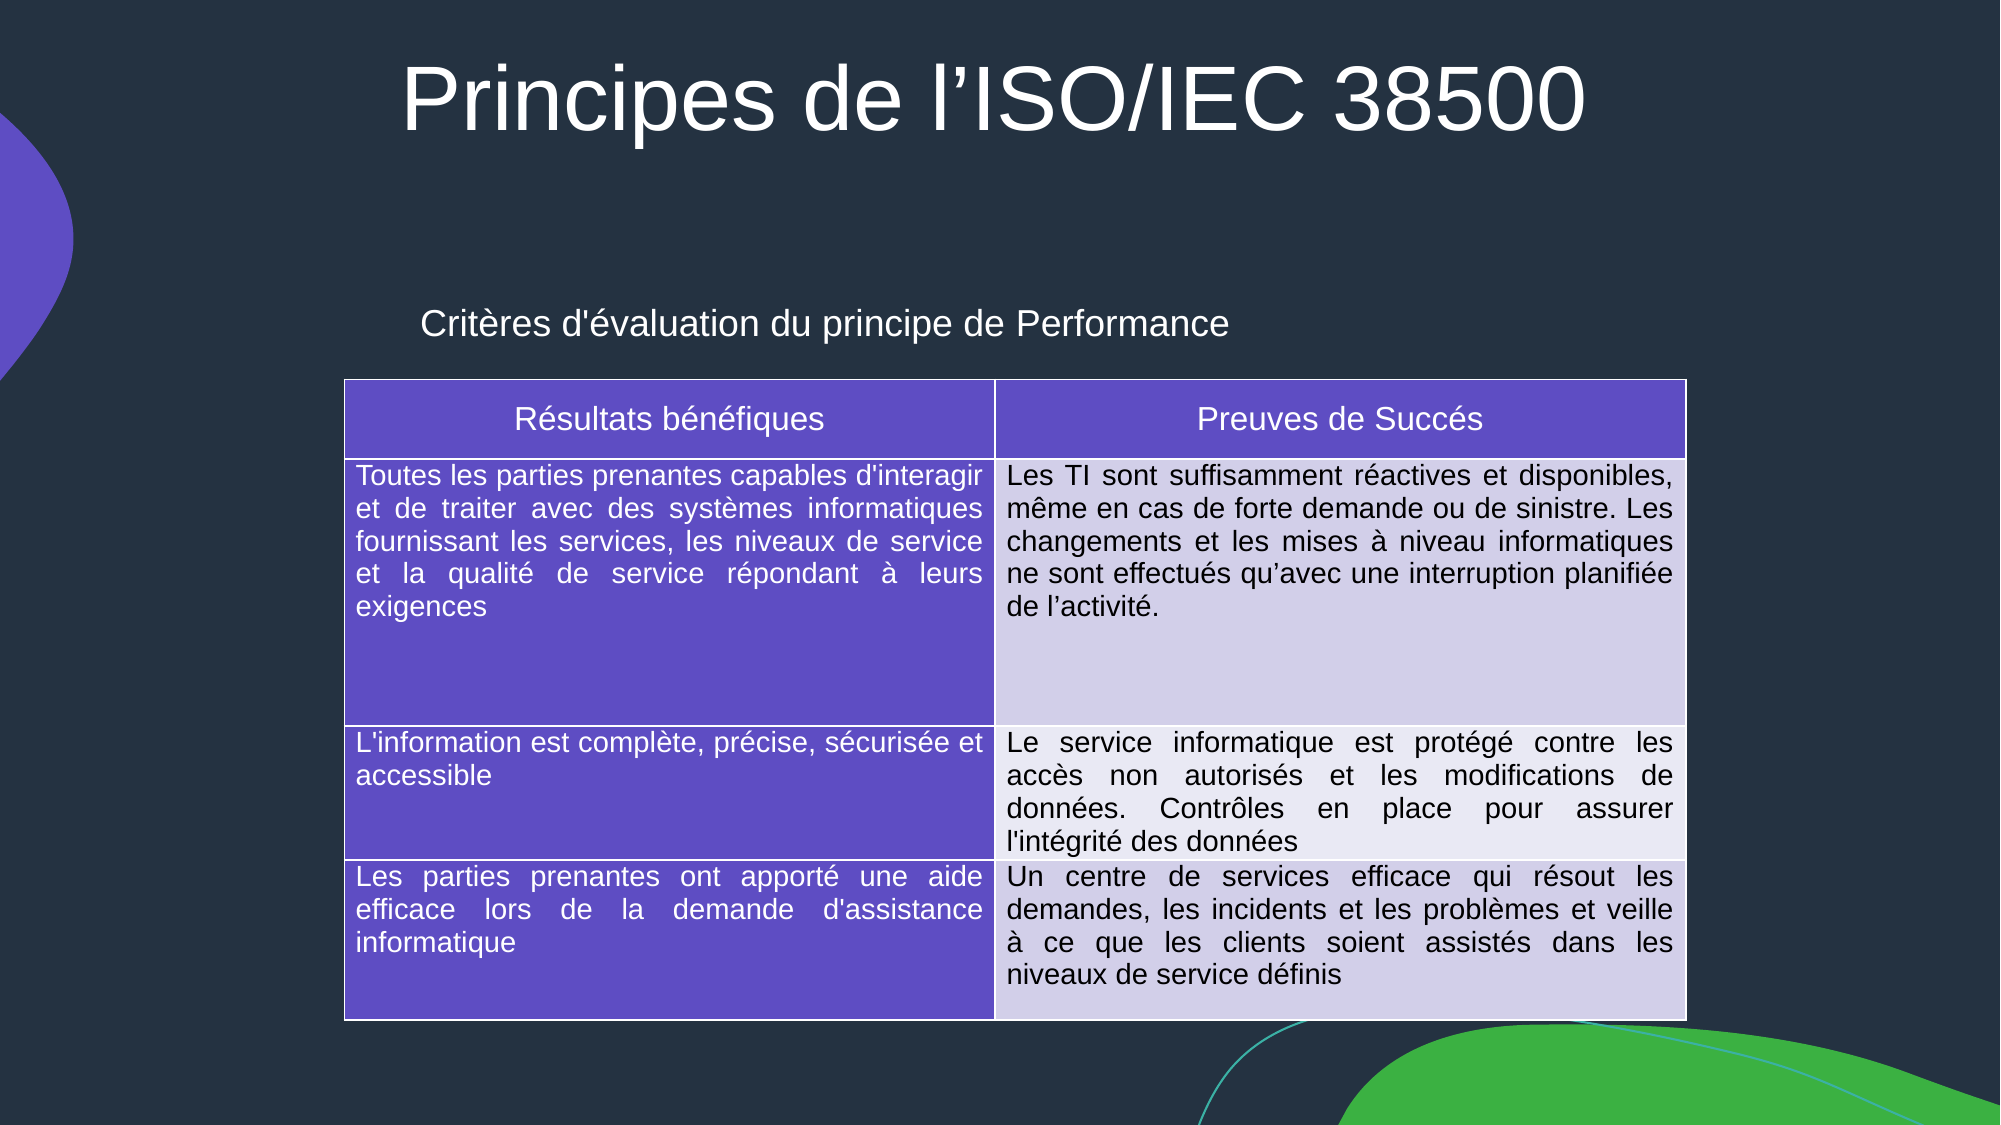

# Principes de l’ISO/IEC 38500
Critères d'évaluation du principe de Performance

| Résultats bénéfiques | Preuves de Succés |
| --- | --- |
| Toutes les parties prenantes capables d'interagir et de traiter avec des systèmes informatiques fournissant les services, les niveaux de service et la qualité de service répondant à leurs exigences | Les TI sont suffisamment réactives et disponibles, même en cas de forte demande ou de sinistre. Les changements et les mises à niveau informatiques ne sont effectués qu’avec une interruption planifiée de l’activité. |
| L'information est complète, précise, sécurisée et accessible | Le service informatique est protégé contre les accès non autorisés et les modifications de données. Contrôles en place pour assurer l'intégrité des données |
| Les parties prenantes ont apporté une aide efficace lors de la demande d'assistance informatique | Un centre de services efficace qui résout les demandes, les incidents et les problèmes et veille à ce que les clients soient assistés dans les niveaux de service définis |